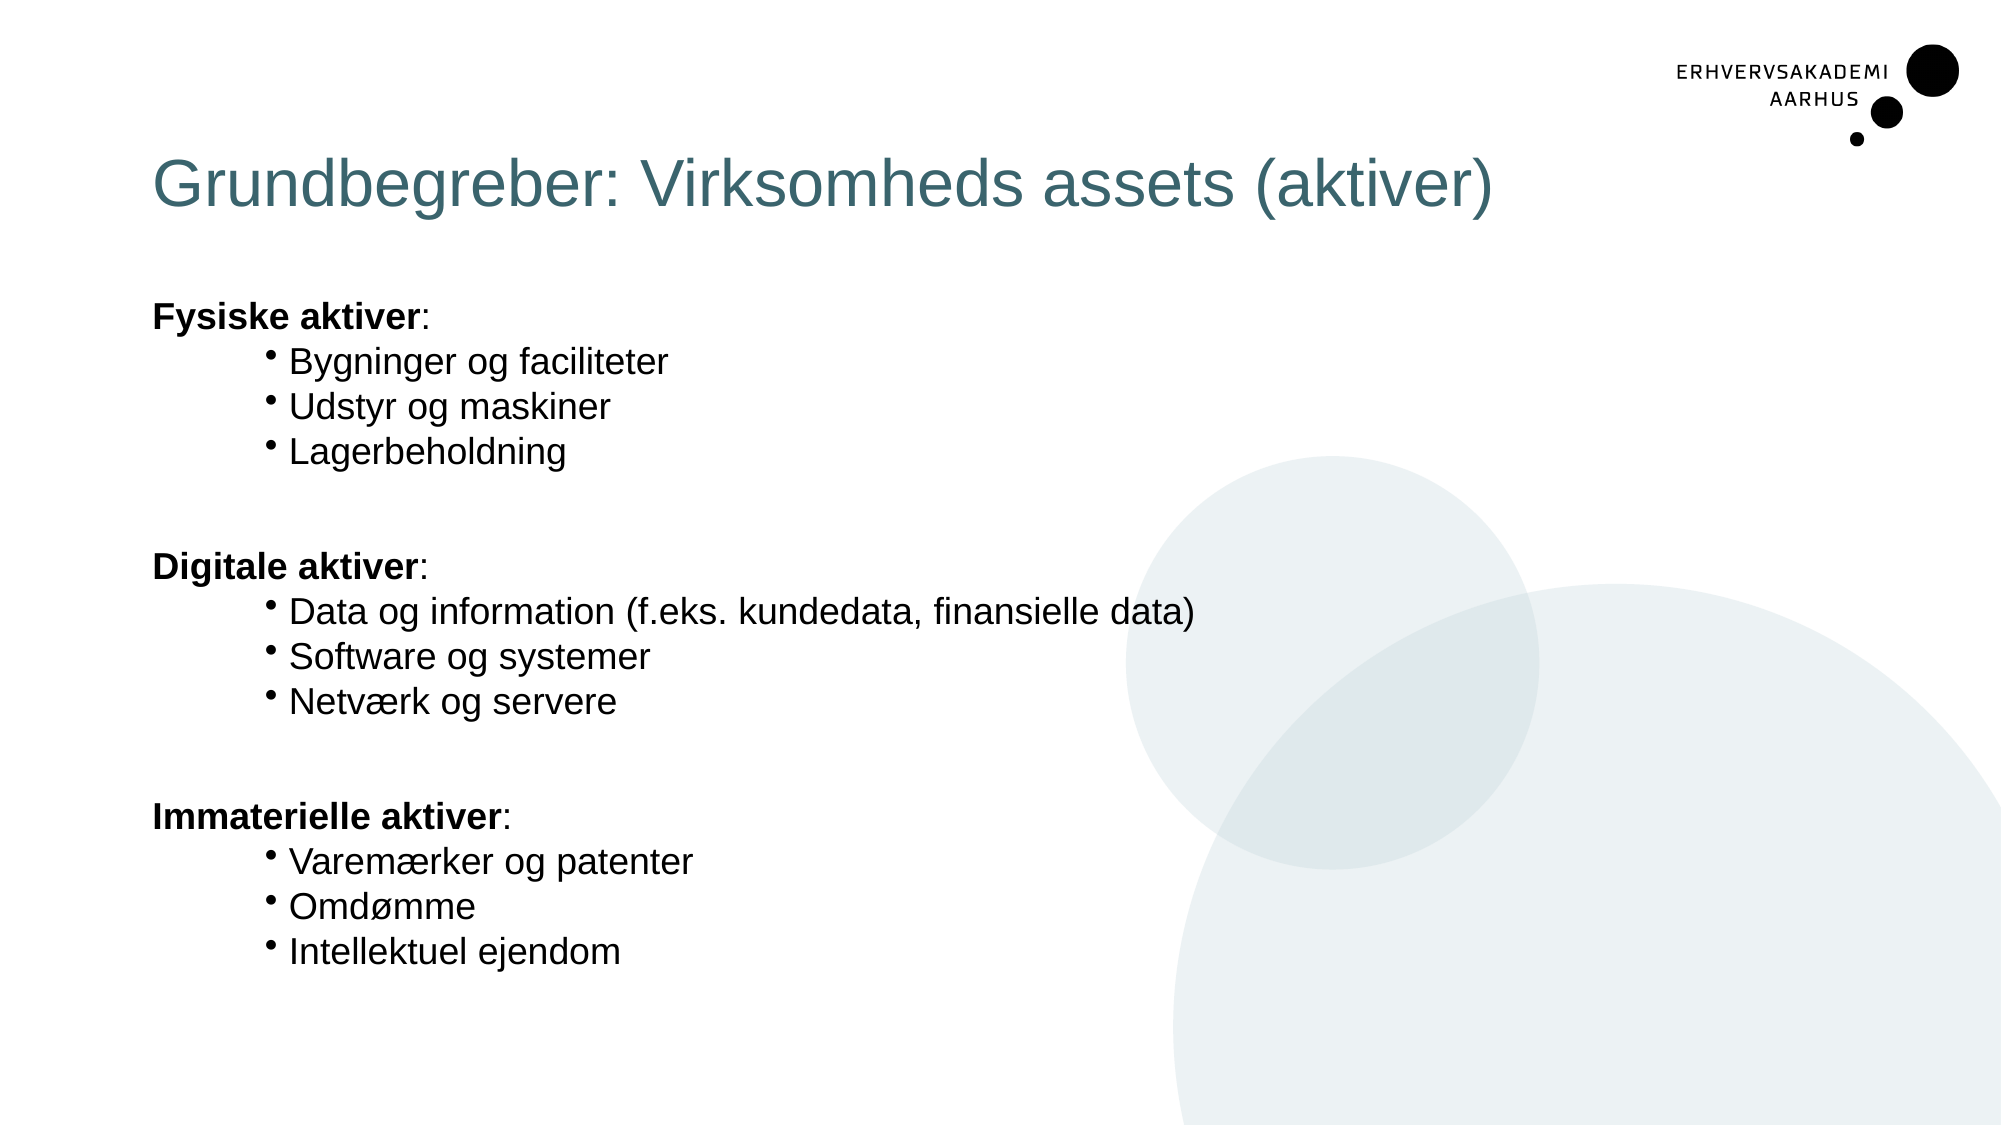

# Grundbegreber: Virksomheds assets (aktiver)
Fysiske aktiver:
 Bygninger og faciliteter
 Udstyr og maskiner
 Lagerbeholdning

Digitale aktiver:
 Data og information (f.eks. kundedata, finansielle data)
 Software og systemer
 Netværk og servere

Immaterielle aktiver:
 Varemærker og patenter
 Omdømme
 Intellektuel ejendom